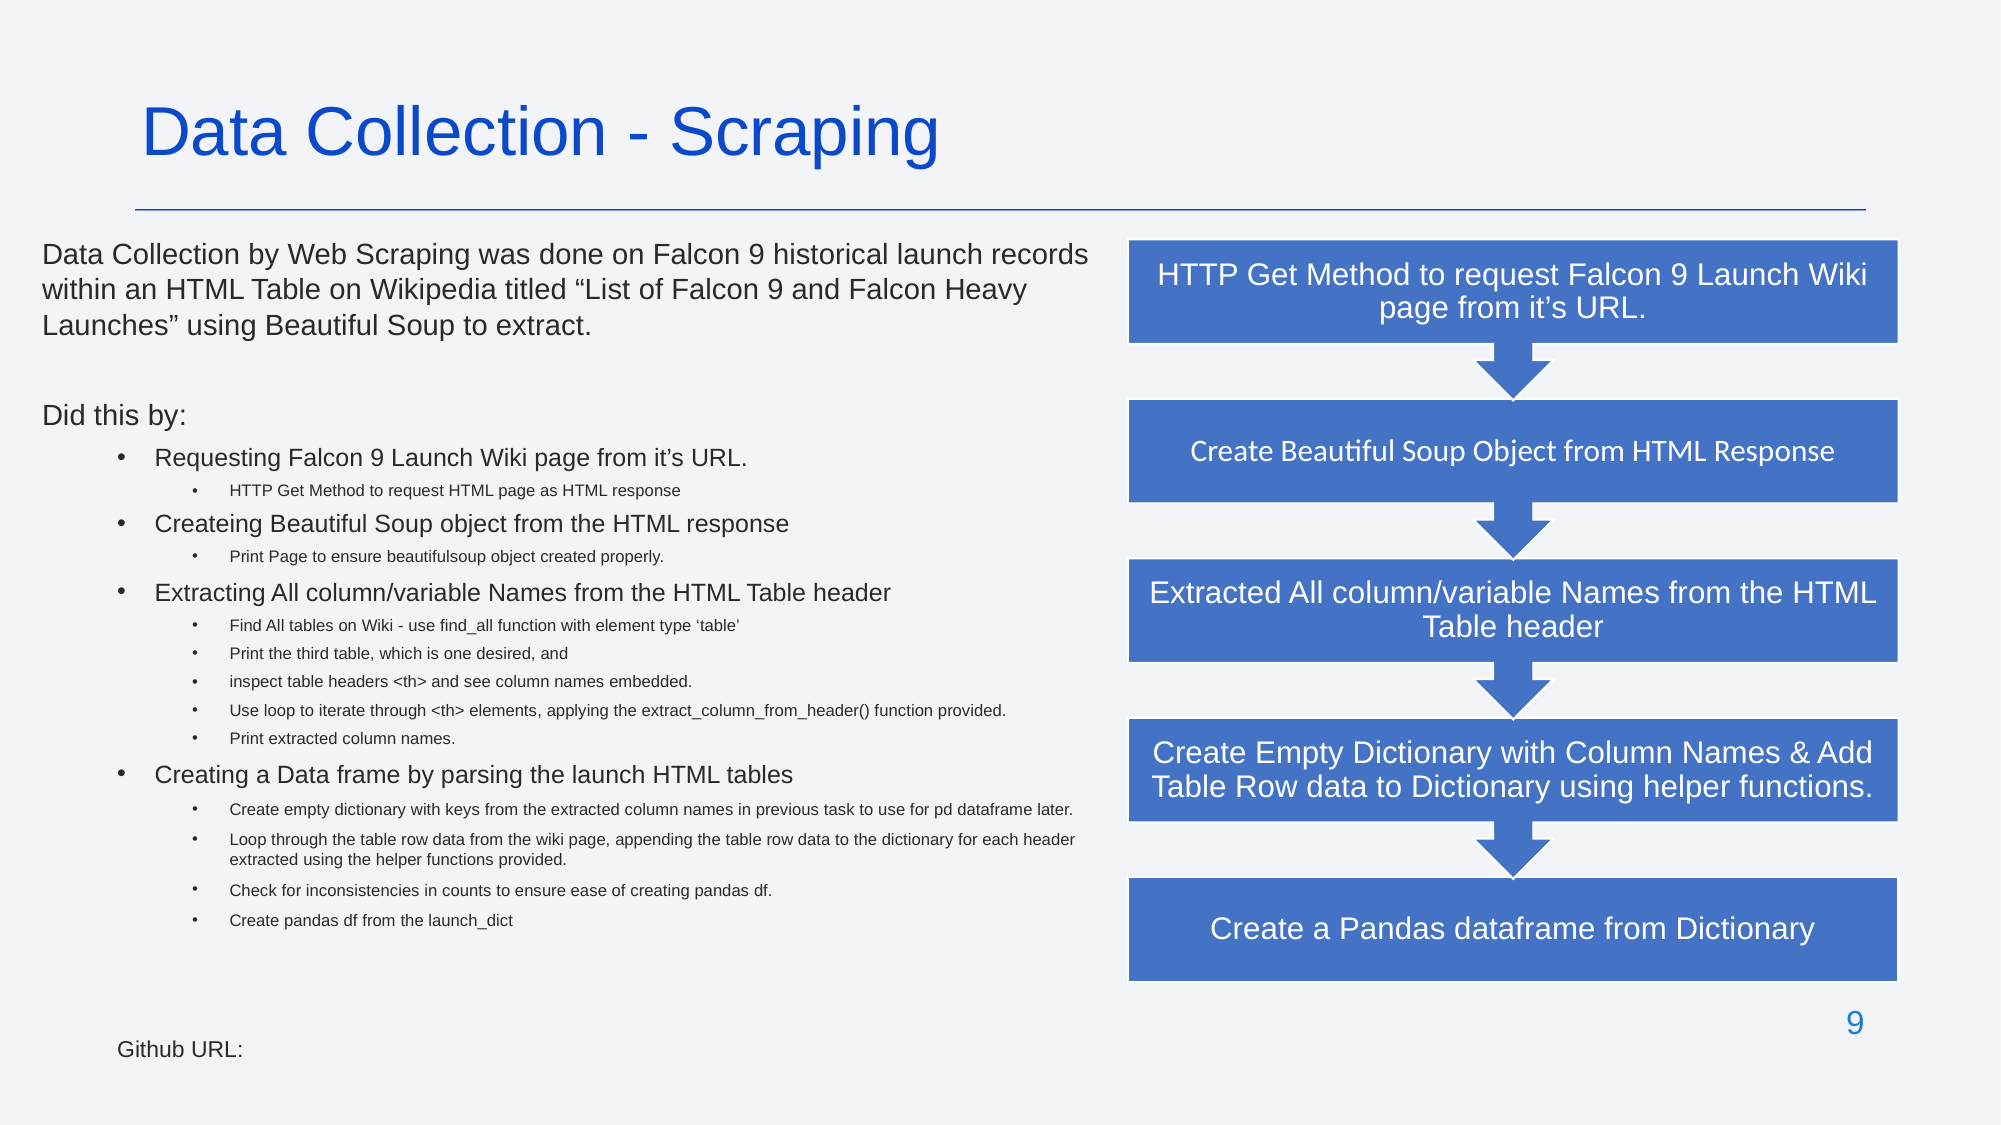

Data Collection - Scraping
Data Collection by Web Scraping was done on Falcon 9 historical launch records within an HTML Table on Wikipedia titled “List of Falcon 9 and Falcon Heavy Launches” using Beautiful Soup to extract.

Did this by:
Requesting Falcon 9 Launch Wiki page from it’s URL.
HTTP Get Method to request HTML page as HTML response
Createing Beautiful Soup object from the HTML response
Print Page to ensure beautifulsoup object created properly.
Extracting All column/variable Names from the HTML Table header
Find All tables on Wiki - use find_all function with element type ‘table’
Print the third table, which is one desired, and
inspect table headers <th> and see column names embedded.
Use loop to iterate through <th> elements, applying the extract_column_from_header() function provided.
Print extracted column names.
Creating a Data frame by parsing the launch HTML tables
Create empty dictionary with keys from the extracted column names in previous task to use for pd dataframe later.
Loop through the table row data from the wiki page, appending the table row data to the dictionary for each header extracted using the helper functions provided.
Check for inconsistencies in counts to ensure ease of creating pandas df.
Create pandas df from the launch_dict

Github URL:

Create a Pandas dataframe from Dictionary
Create Empty Dictionary with Column Names & Add Table Row data to Dictionary using helper functions.
Extracted All column/variable Names from the HTML Table header
Create Beautiful Soup Object from HTML Response
HTTP Get Method to request Falcon 9 Launch Wiki page from it’s URL.
9